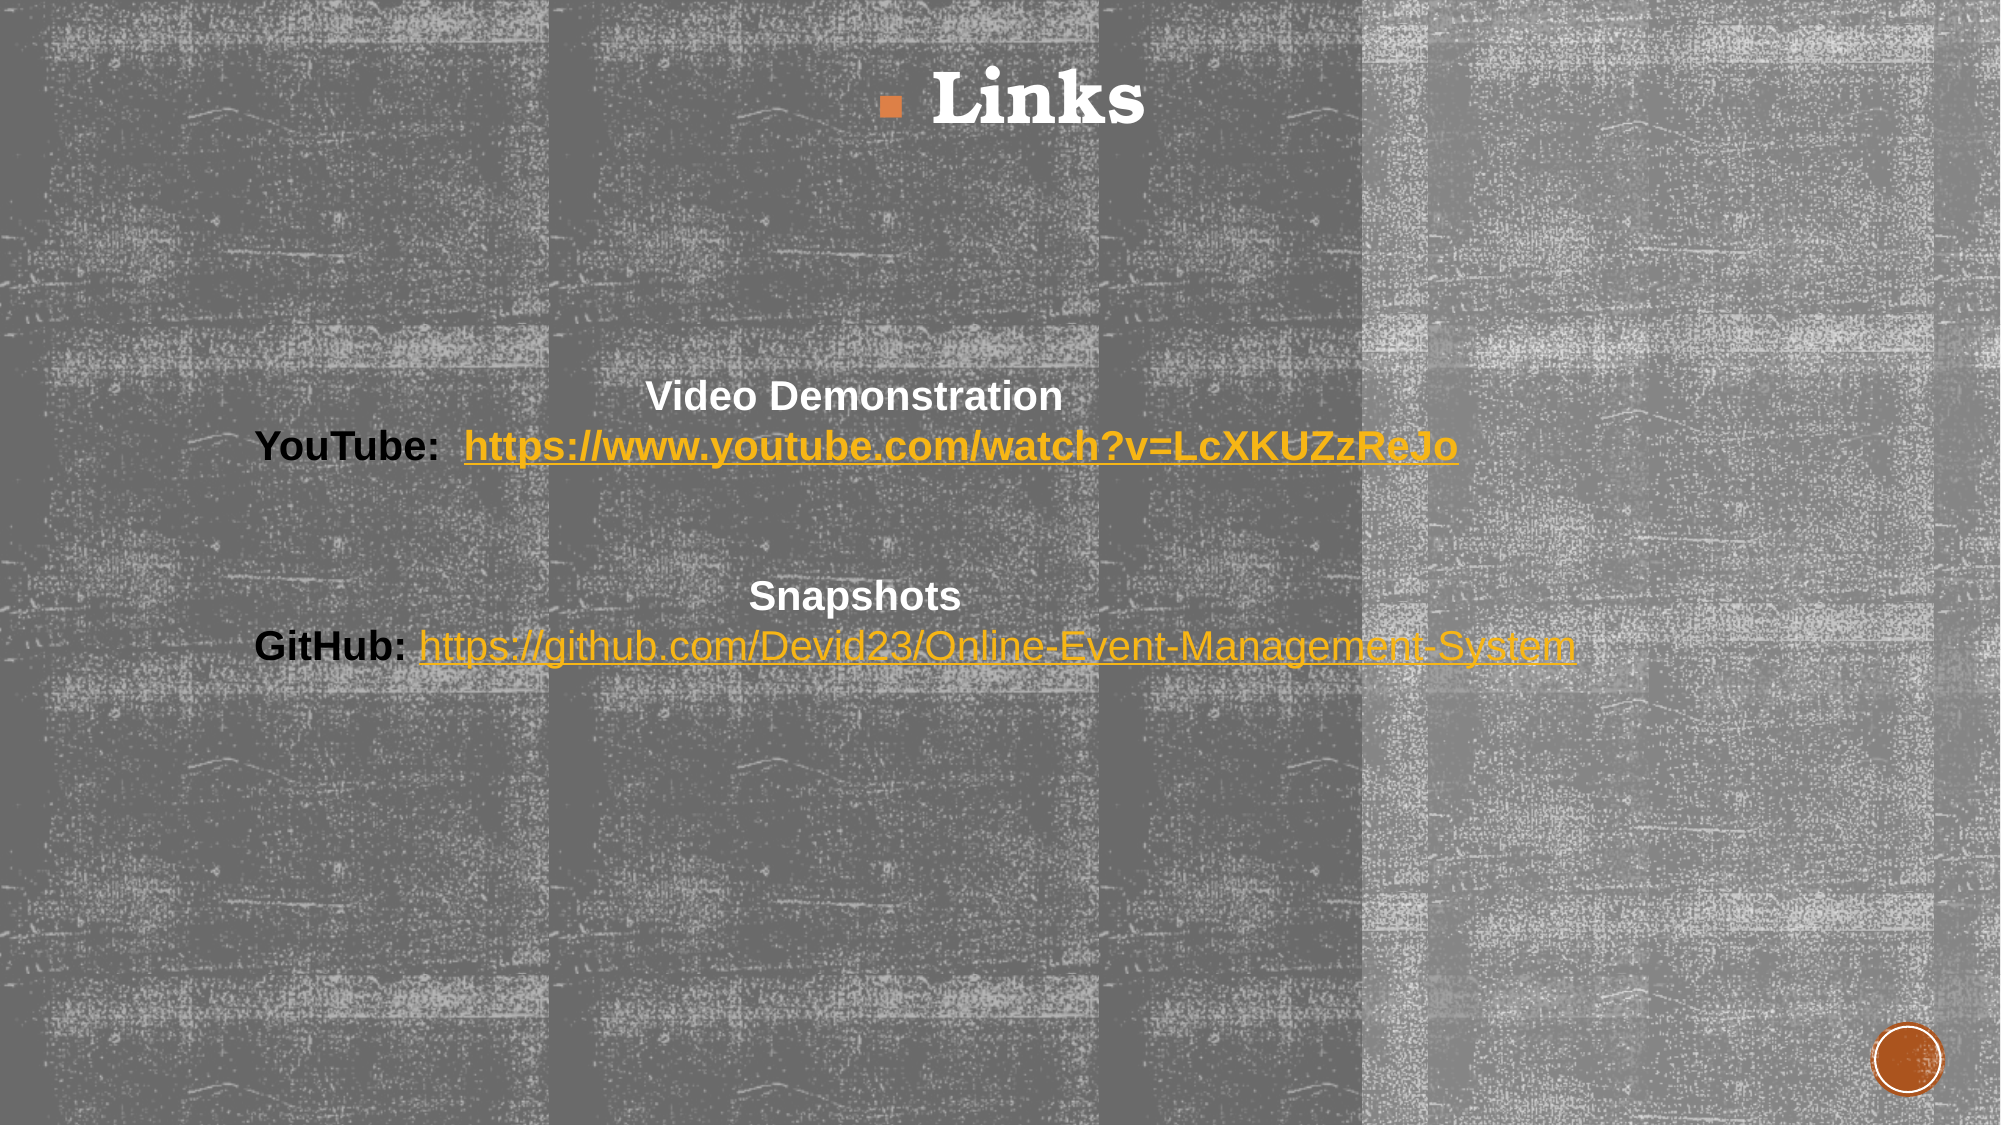

Links
                                  Video Demonstration
YouTube:  https://www.youtube.com/watch?v=LcXKUZzReJo

                                           Snapshots
GitHub: https://github.com/Devid23/Online-Event-Management-System